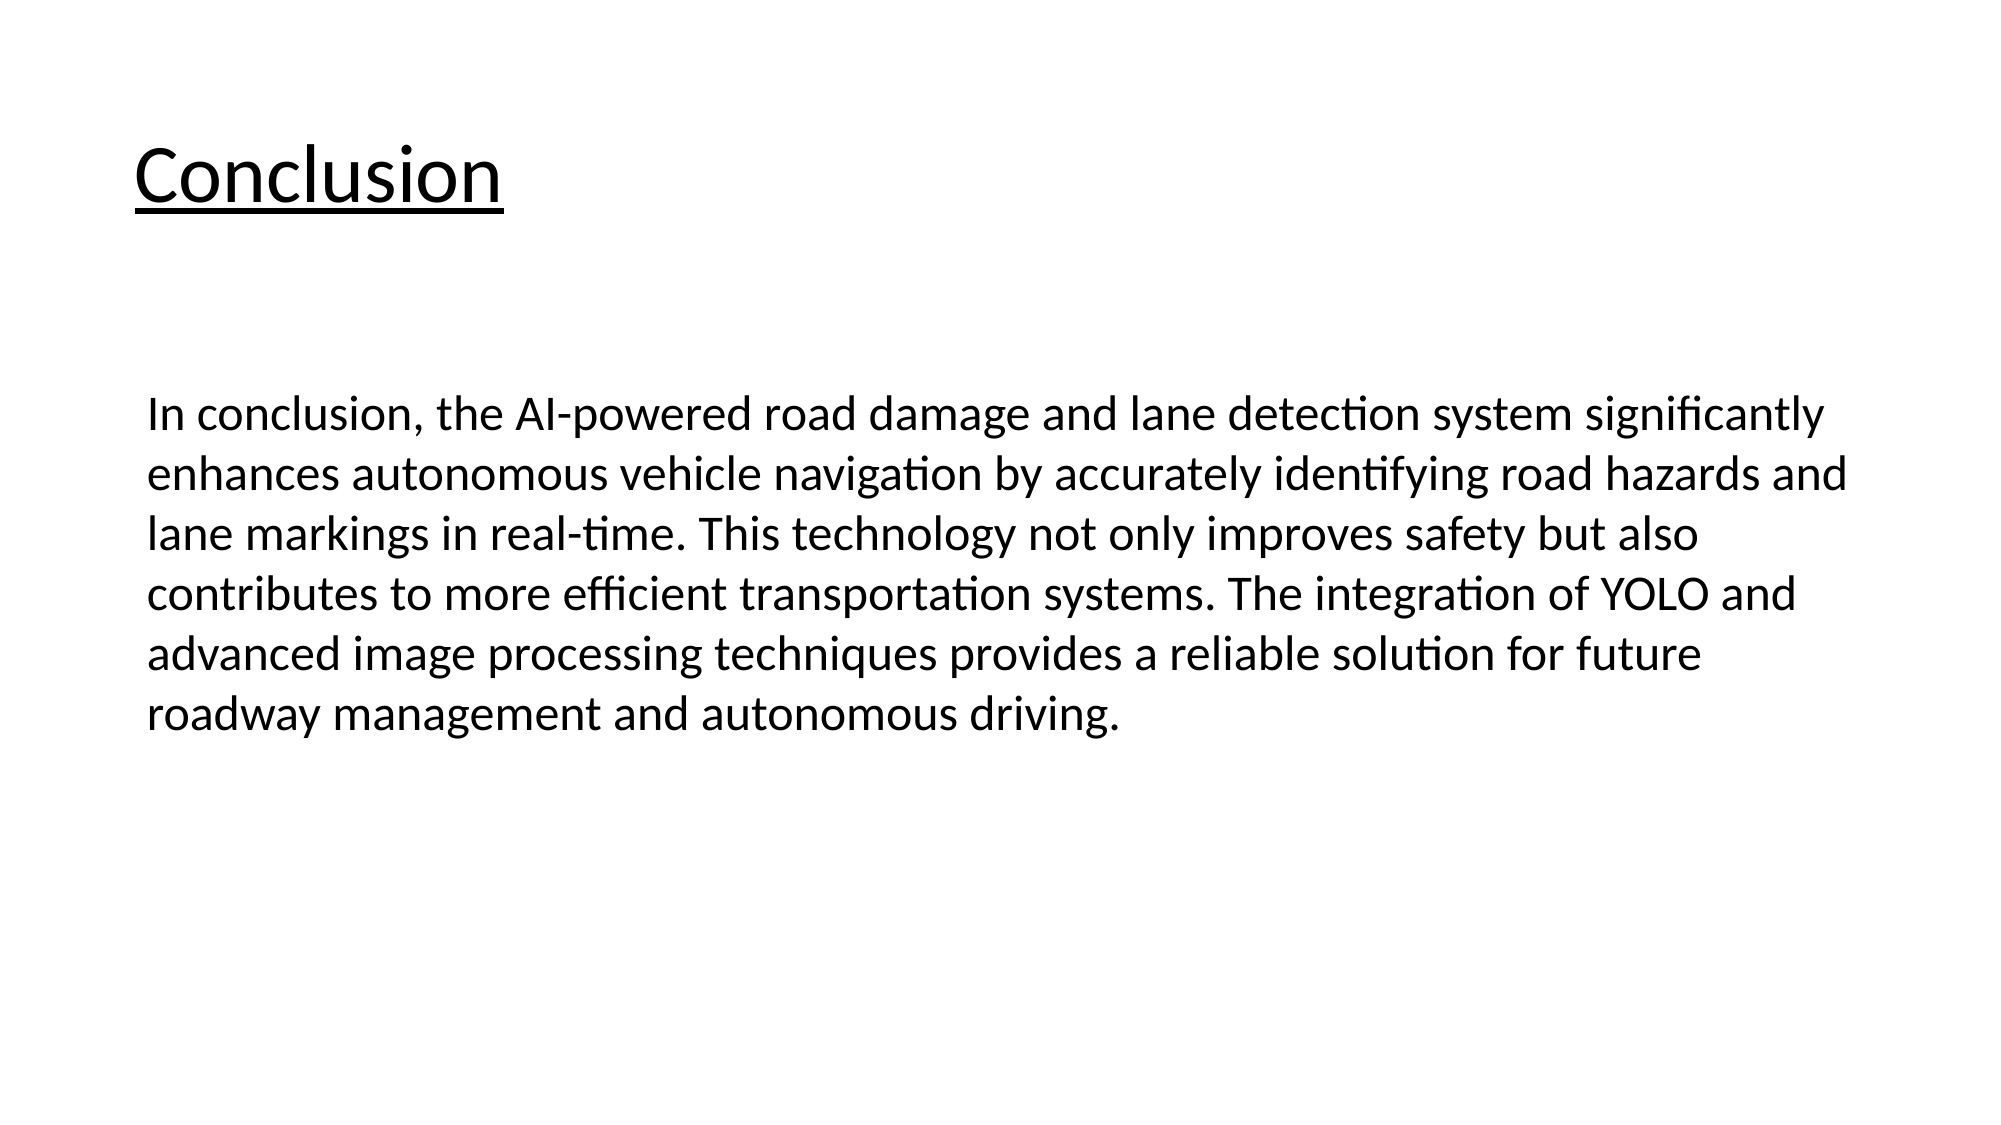

# Conclusion
In conclusion, the AI-powered road damage and lane detection system significantly enhances autonomous vehicle navigation by accurately identifying road hazards and lane markings in real-time. This technology not only improves safety but also contributes to more efficient transportation systems. The integration of YOLO and advanced image processing techniques provides a reliable solution for future roadway management and autonomous driving.